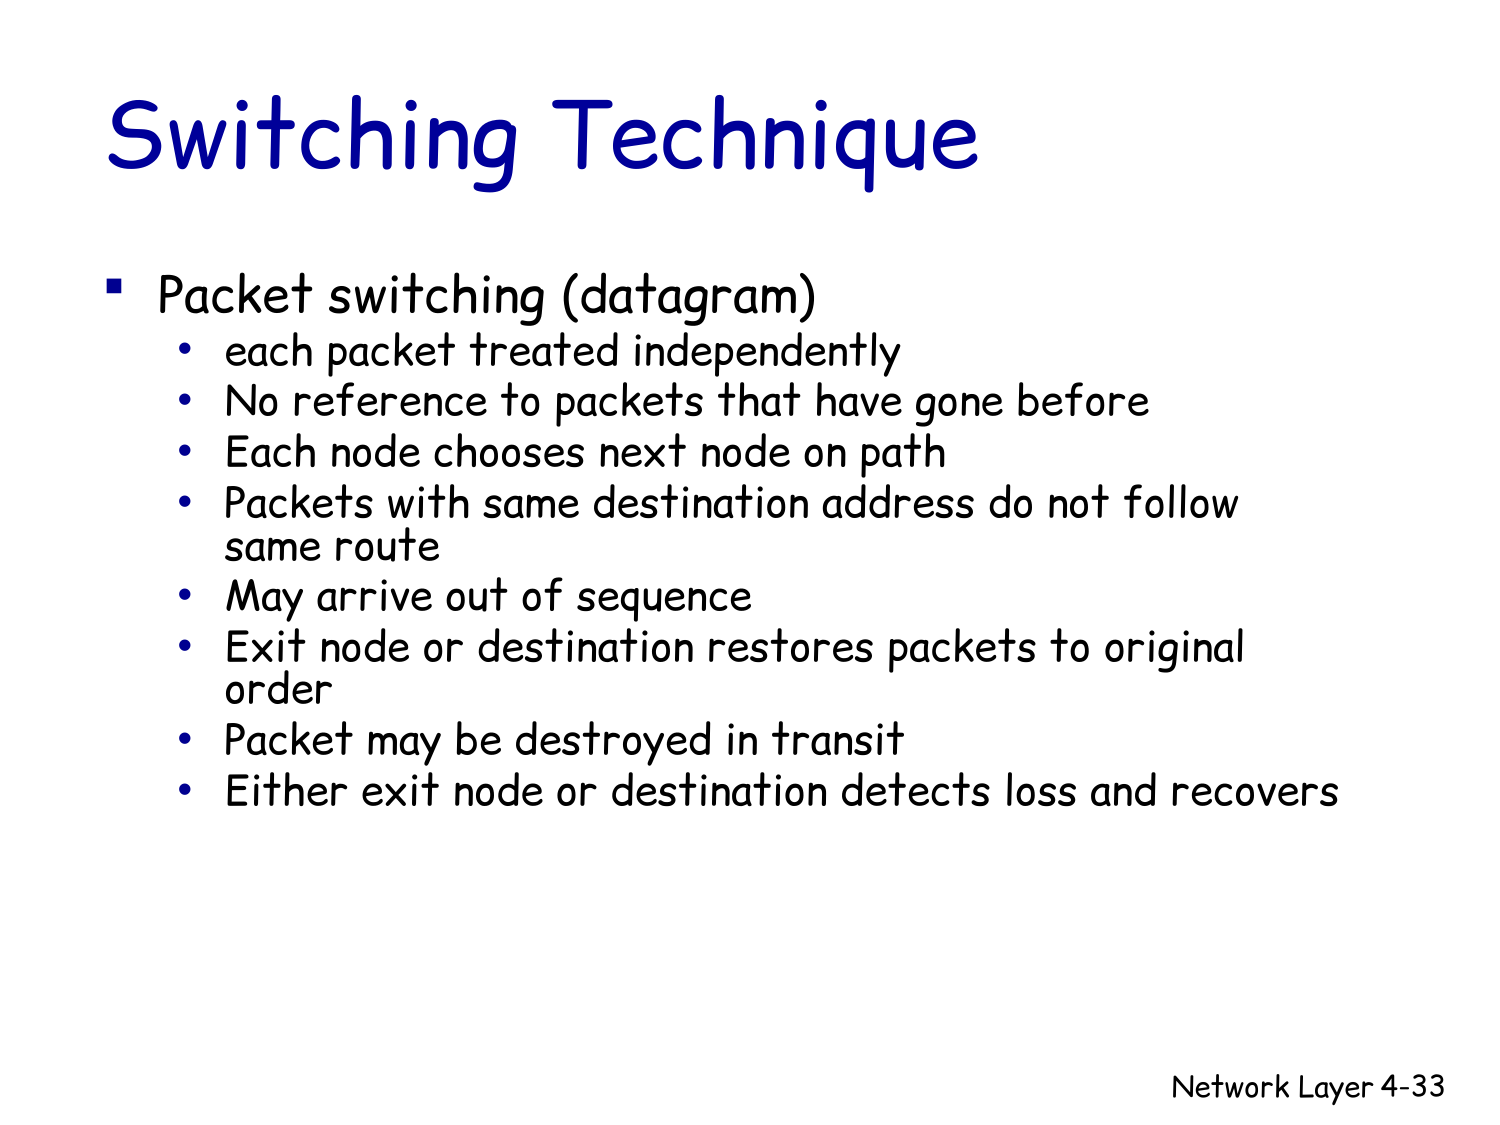

# Switching Technique
Packet switching (datagram)
each packet treated independently
No reference to packets that have gone before
Each node chooses next node on path
Packets with same destination address do not follow same route
May arrive out of sequence
Exit node or destination restores packets to original order
Packet may be destroyed in transit
Either exit node or destination detects loss and recovers
4-33
Network Layer